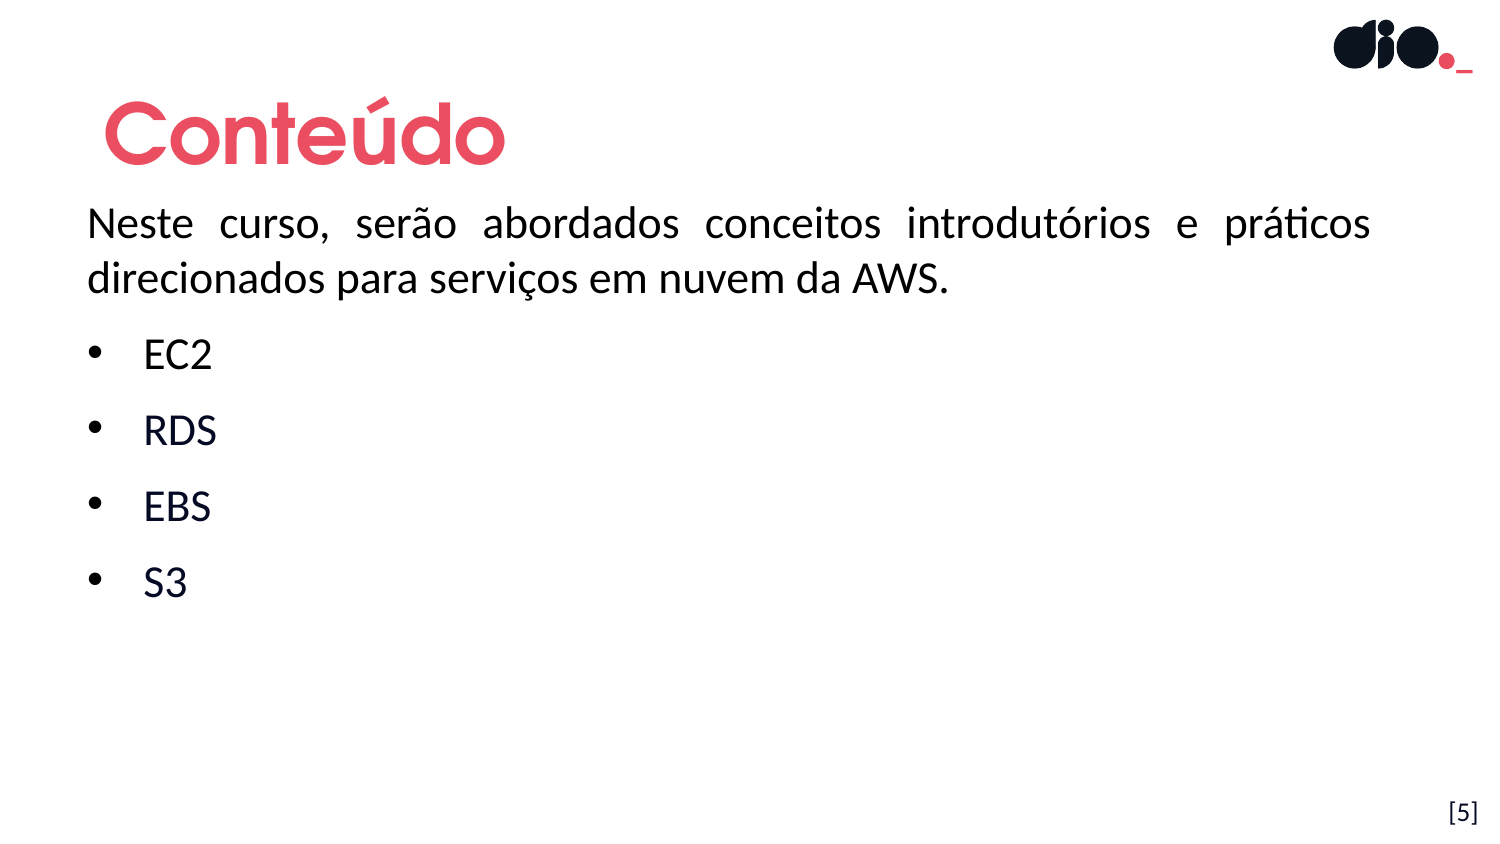

Conteúdo
Neste curso, serão abordados conceitos introdutórios e práticos direcionados para serviços em nuvem da AWS.
EC2
RDS
EBS
S3
[5]